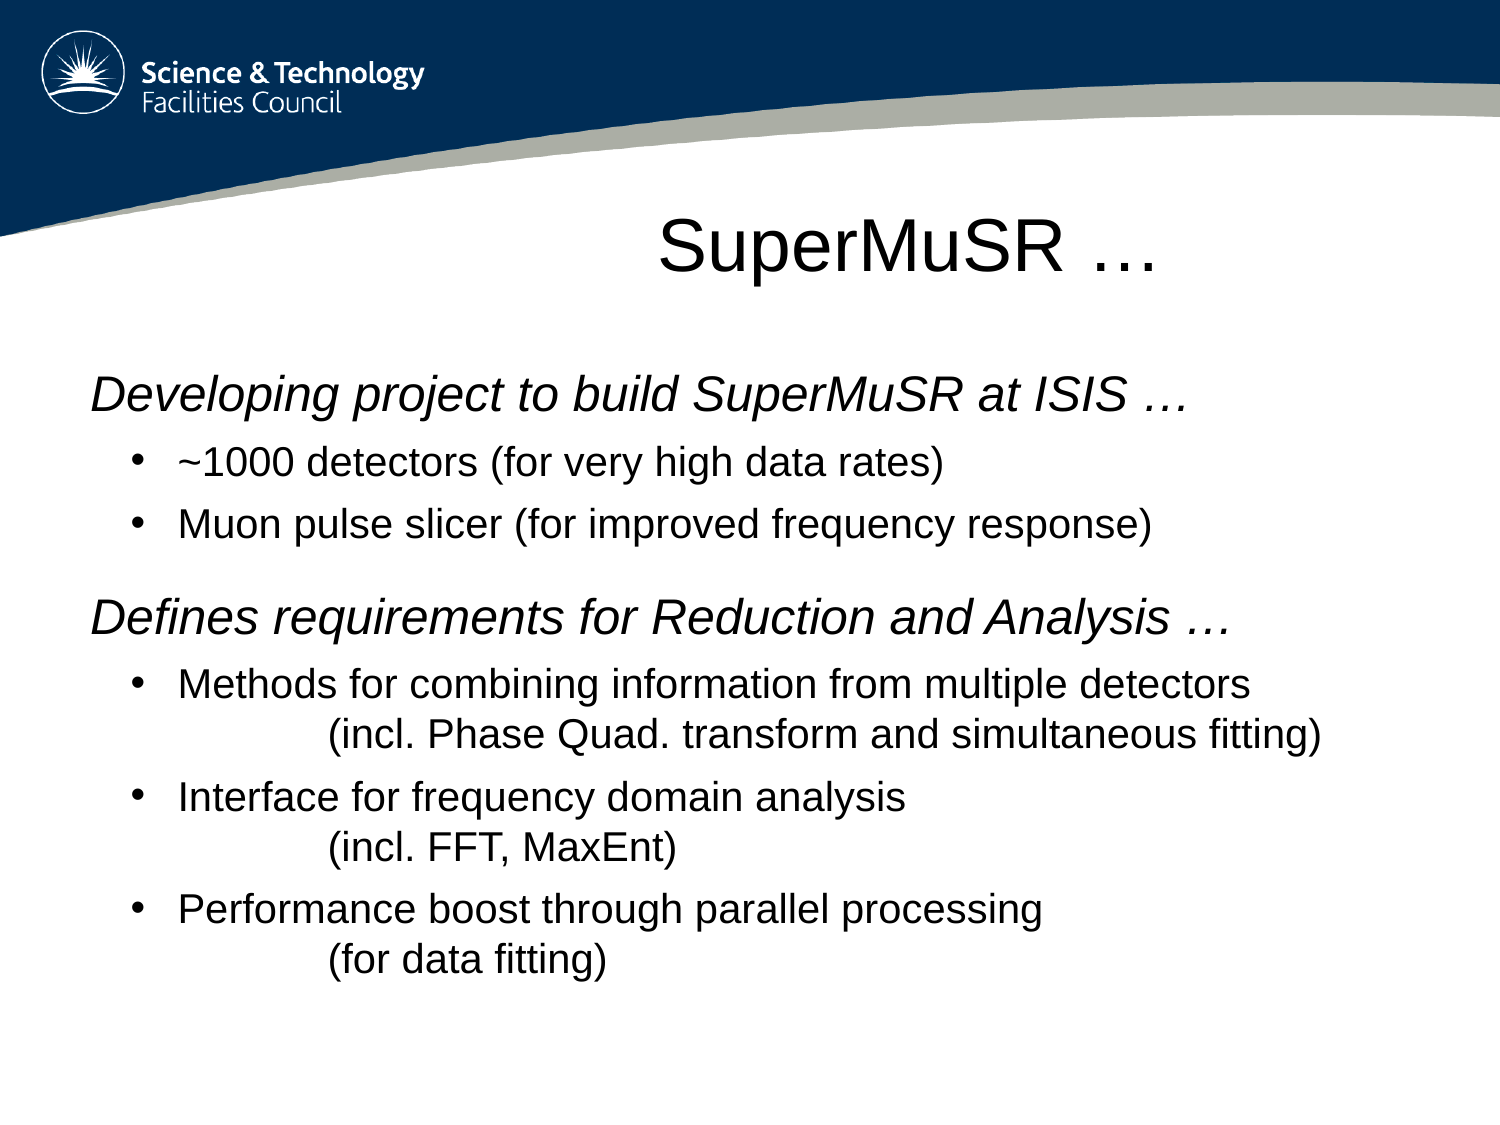

# SuperMuSR …
Developing project to build SuperMuSR at ISIS …
~1000 detectors (for very high data rates)
Muon pulse slicer (for improved frequency response)
Defines requirements for Reduction and Analysis …
Methods for combining information from multiple detectors
	(incl. Phase Quad. transform and simultaneous fitting)
Interface for frequency domain analysis
	(incl. FFT, MaxEnt)
Performance boost through parallel processing
	(for data fitting)